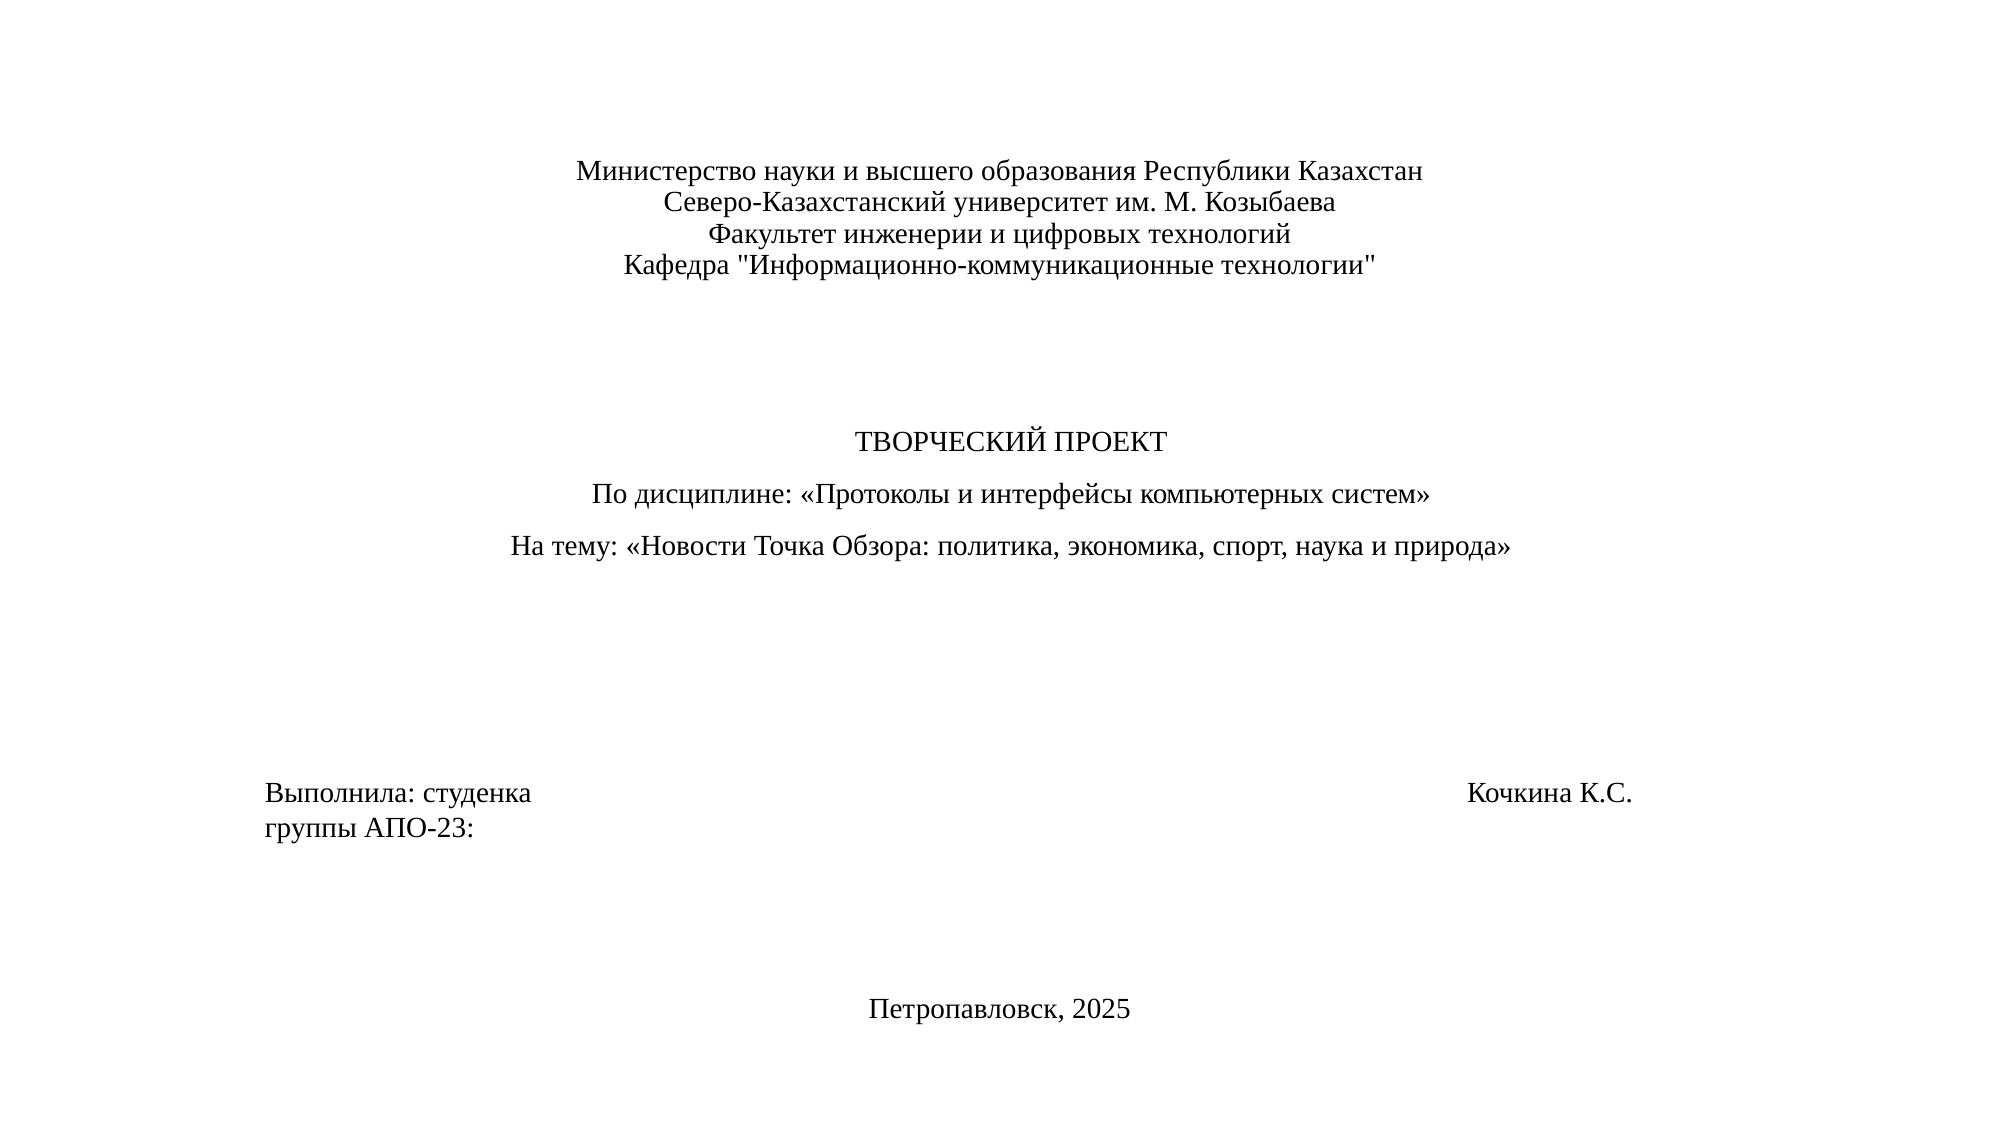

# Министерство науки и высшего образования Республики Казахстан Северо-Казахстанский университет им. М. Козыбаева Факультет инженерии и цифровых технологий Кафедра "Информационно-коммуникационные технологии"
ТВОРЧЕСКИЙ ПРОЕКТ
По дисциплине: «Протоколы и интерфейсы компьютерных систем»
На тему: «Новости Точка Обзора: политика, экономика, спорт, наука и природа»
Выполнила: студенка
группы АПО-23:
 Кочкина К.С.
Петропавловск, 2025